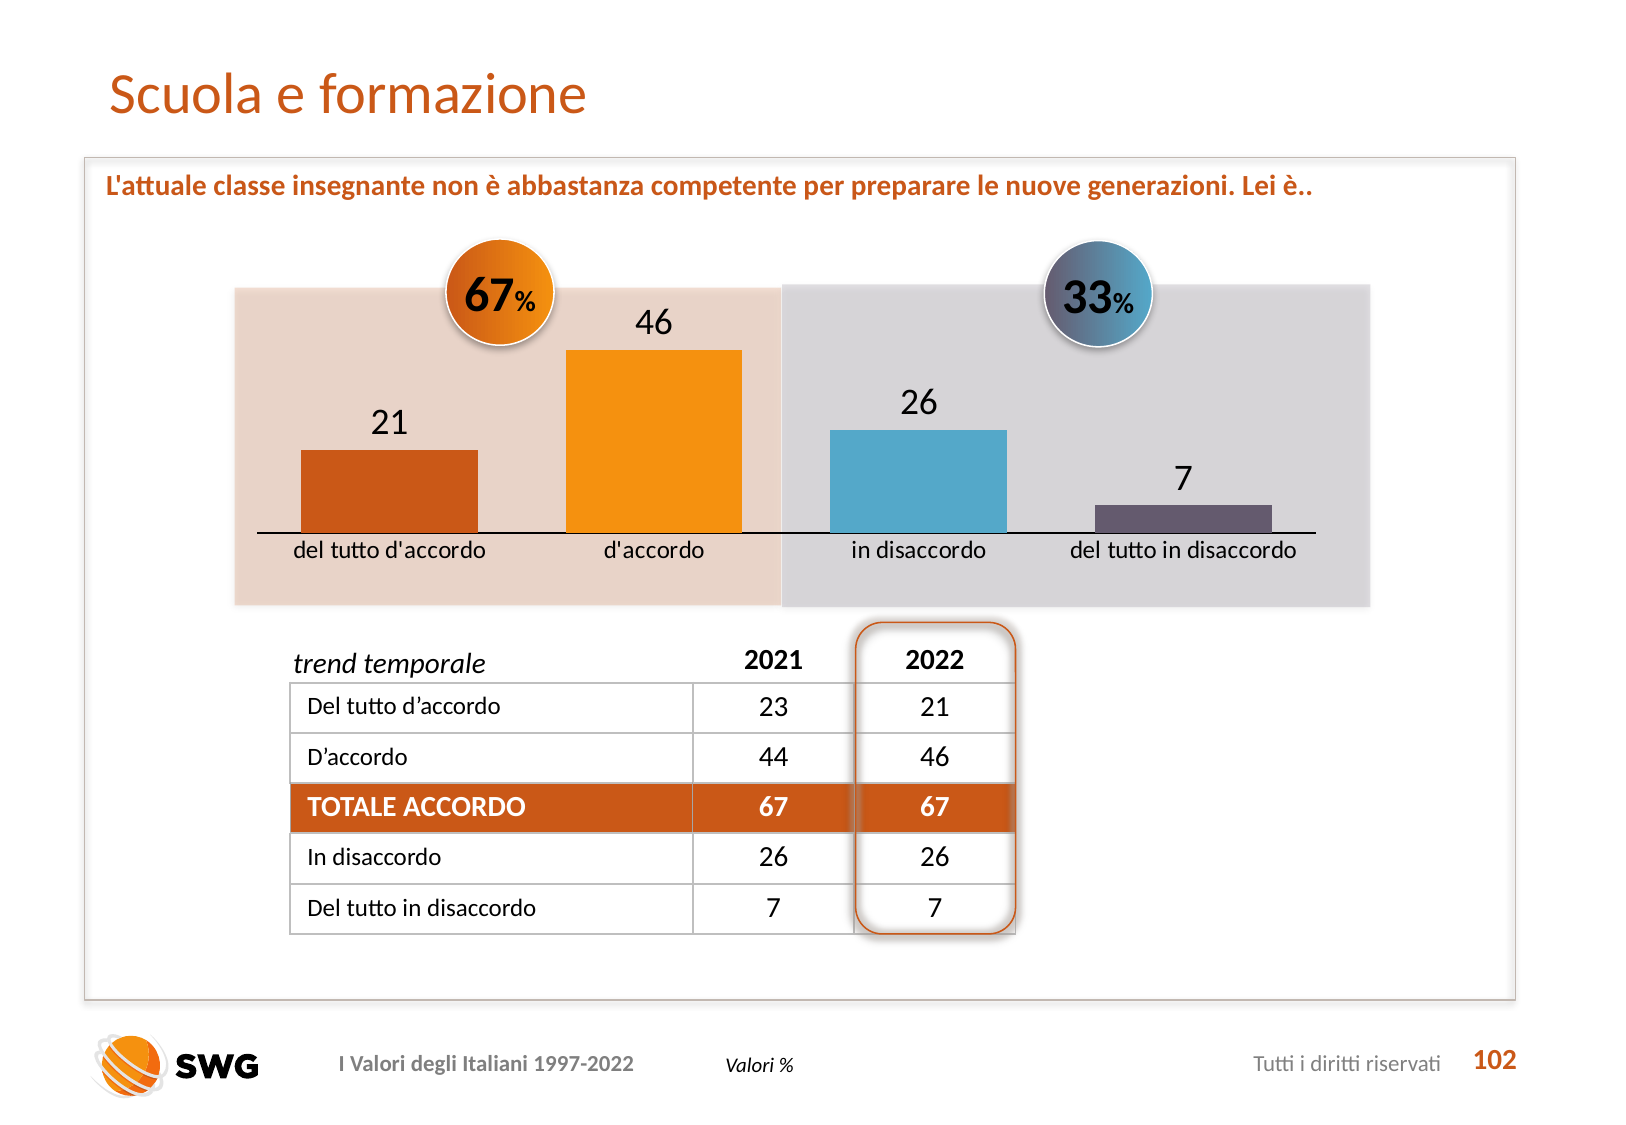

# Scuola e formazione

L'attuale classe insegnante non è abbastanza competente per preparare le nuove generazioni. Lei è..

67%
33%

### Chart

| Category | Serie 1 |
|---|---|
| del tutto d'accordo | 21.0 |
| d'accordo | 46.0 |
| in disaccordo | 26.0 |
| del tutto in disaccordo | 7.0 |

trend temporale
|  | 2021 | 2022 |
| --- | --- | --- |
| Del tutto d’accordo | 23 | 21 |
| D’accordo | 44 | 46 |
| TOTALE ACCORDO | 67 | 67 |
| In disaccordo | 26 | 26 |
| Del tutto in disaccordo | 7 | 7 |
102
Valori %